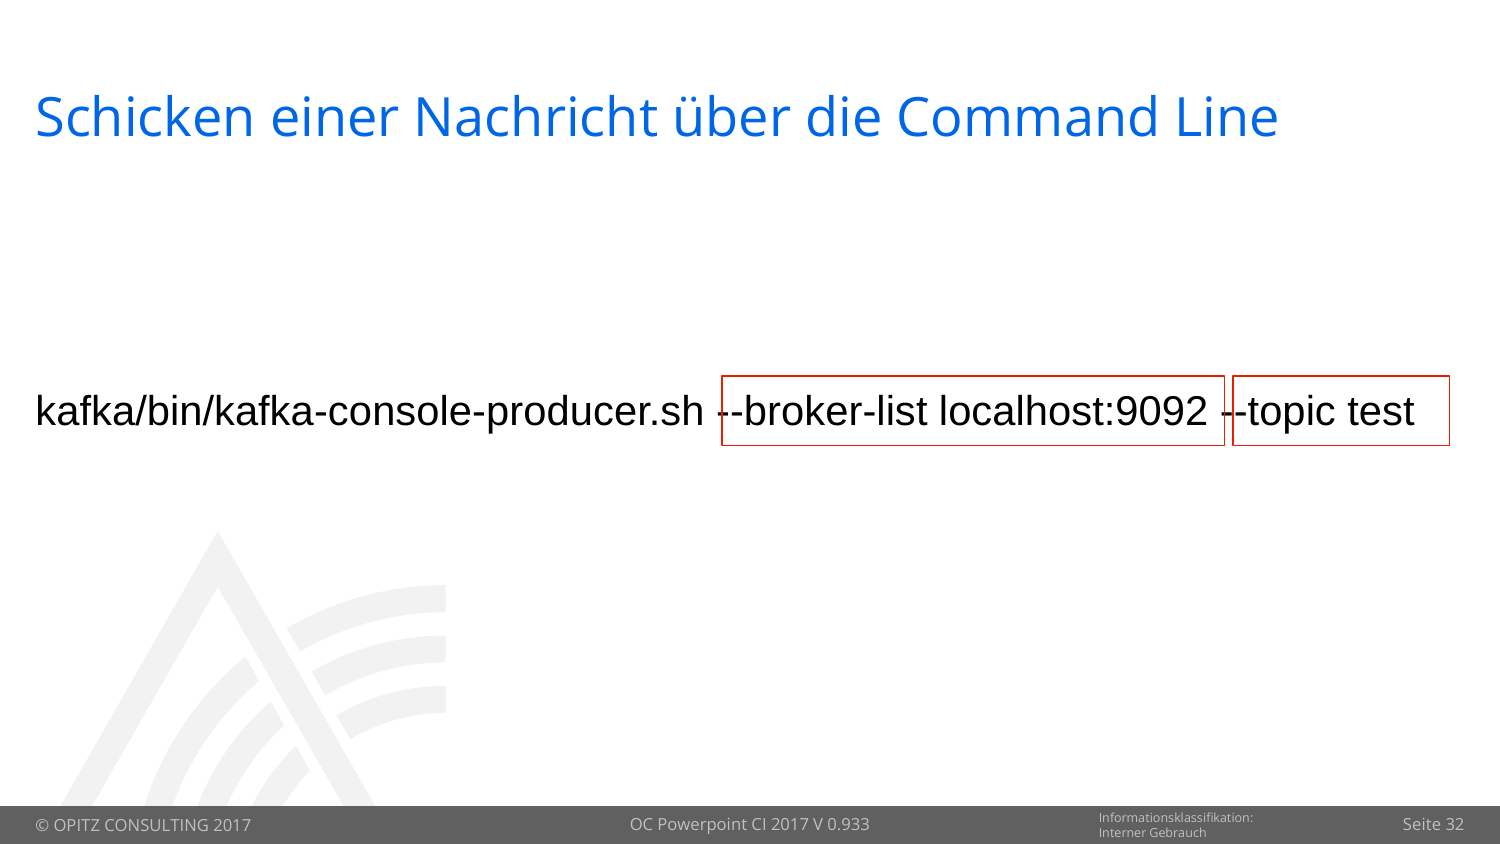

# Schicken einer Nachricht über die Command Line

kafka/bin/kafka-console-producer.sh --broker-list localhost:9092 --topic test

OC Powerpoint CI 2017 V 0.933
Seite 32